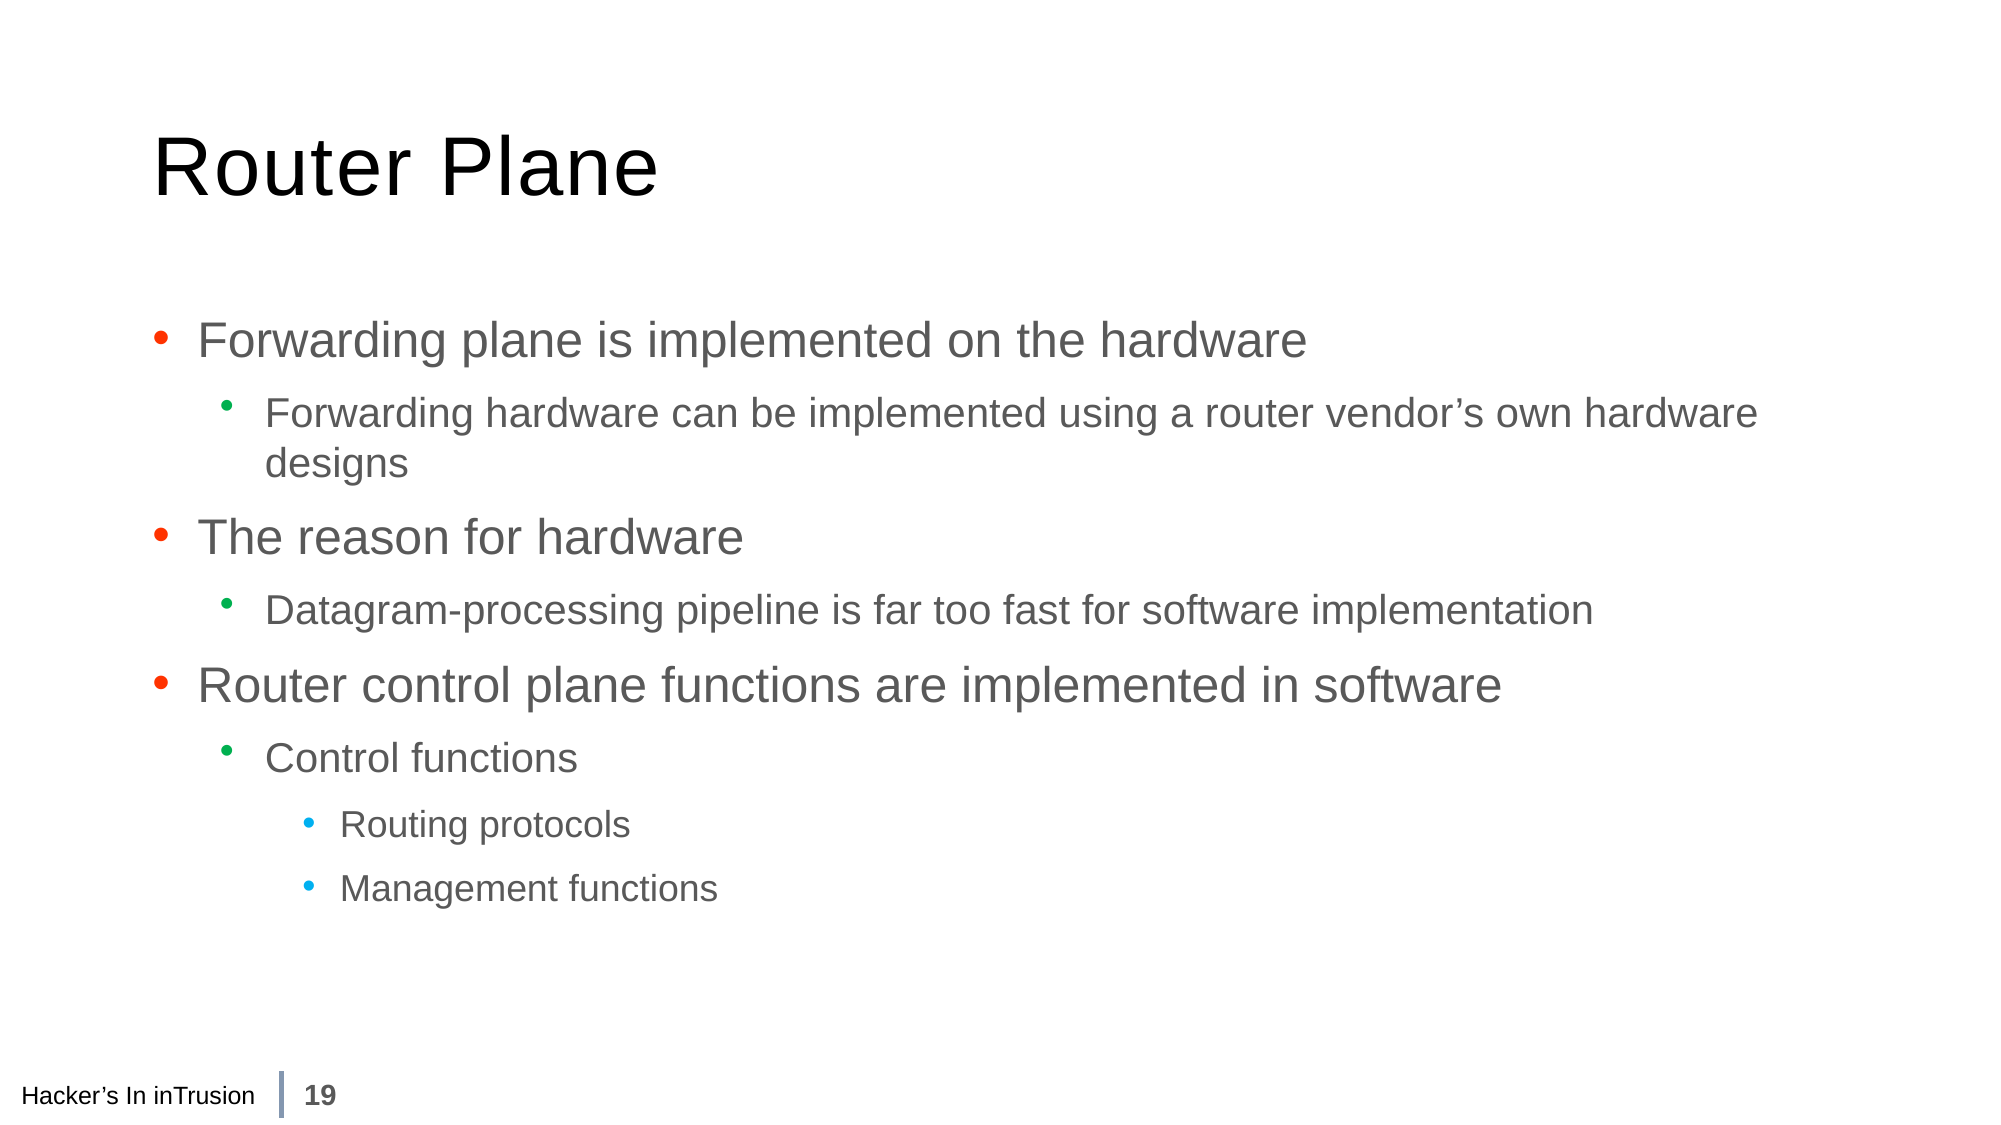

# Router Plane
Forwarding plane is implemented on the hardware
Forwarding hardware can be implemented using a router vendor’s own hardware designs
The reason for hardware
Datagram-processing pipeline is far too fast for software implementation
Router control plane functions are implemented in software
Control functions
Routing protocols
Management functions